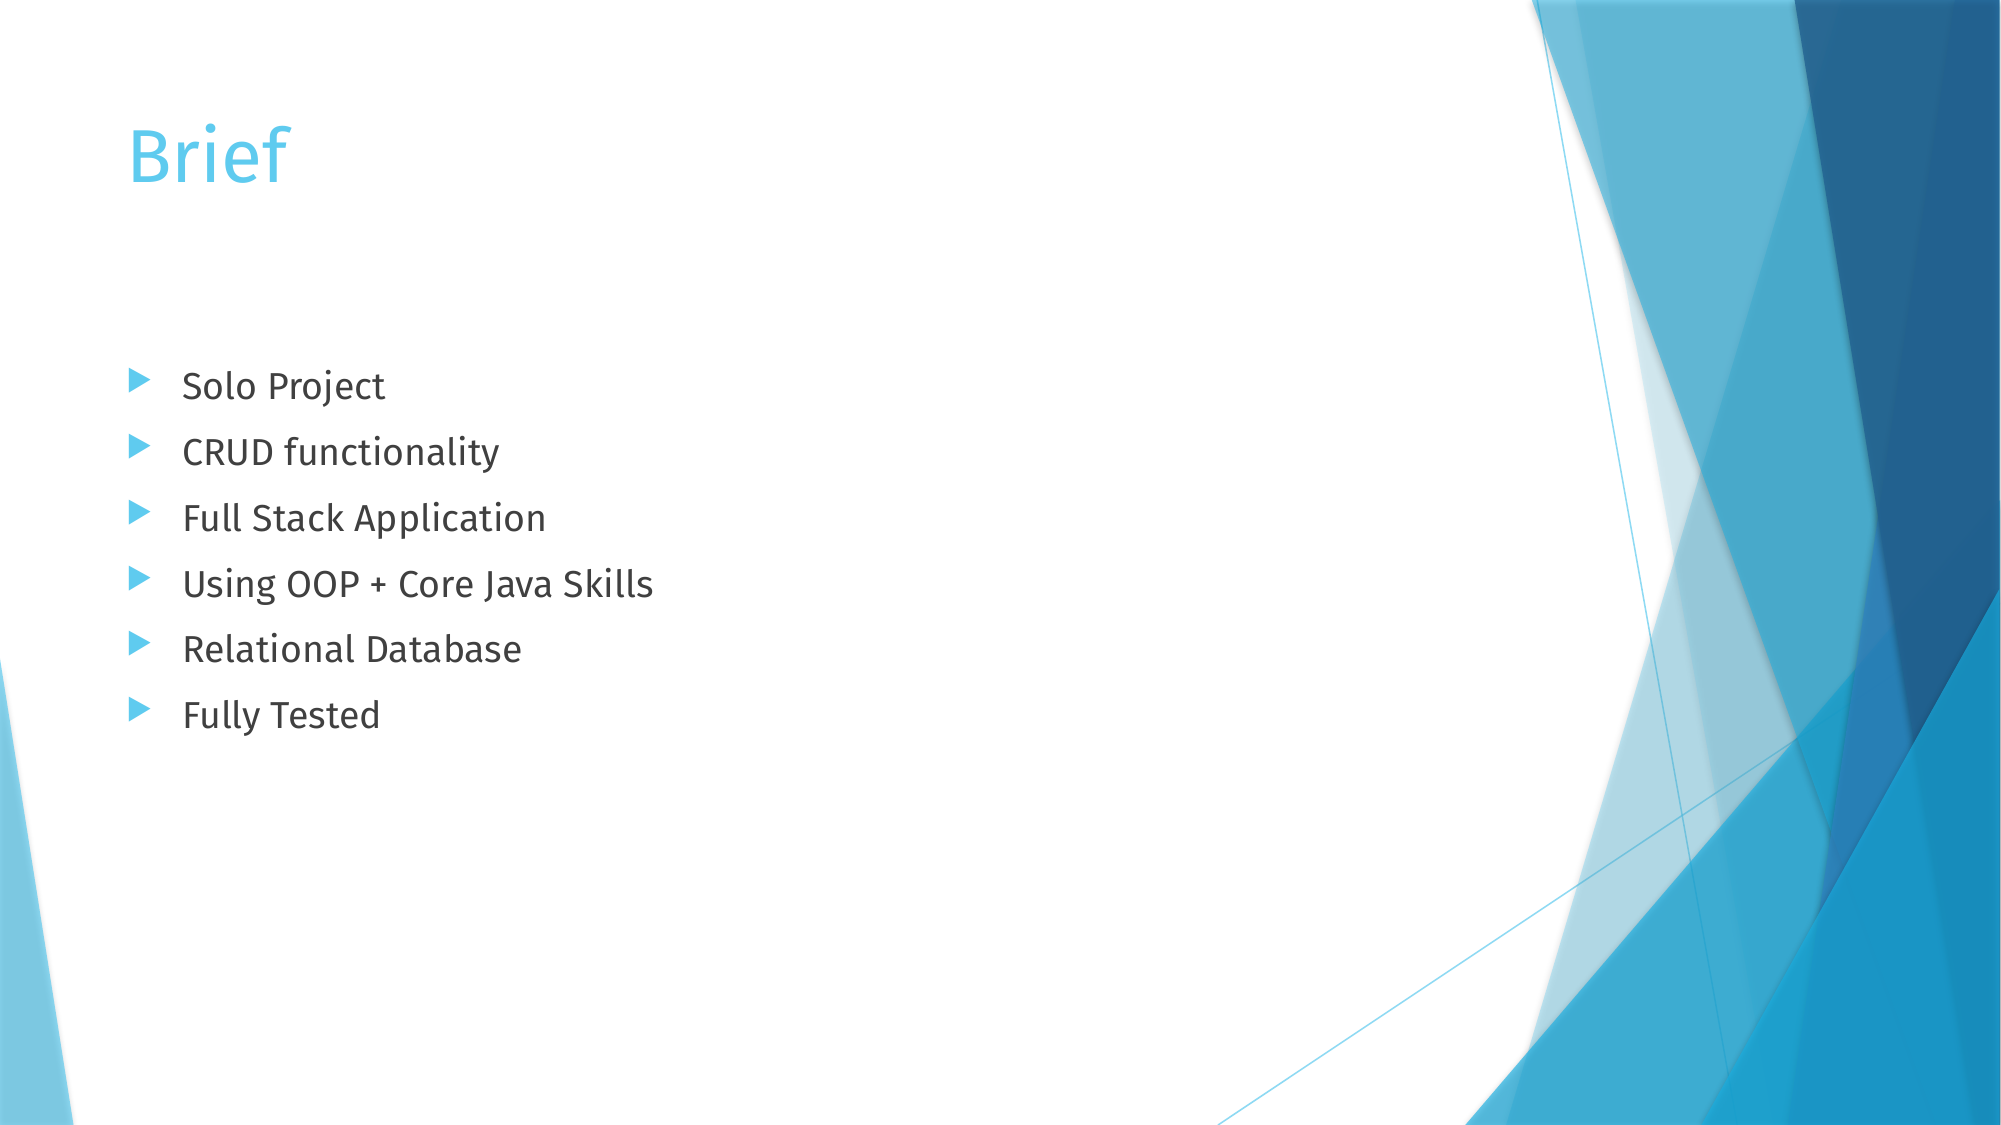

# Brief
Solo Project
CRUD functionality
Full Stack Application
Using OOP + Core Java Skills
Relational Database
Fully Tested